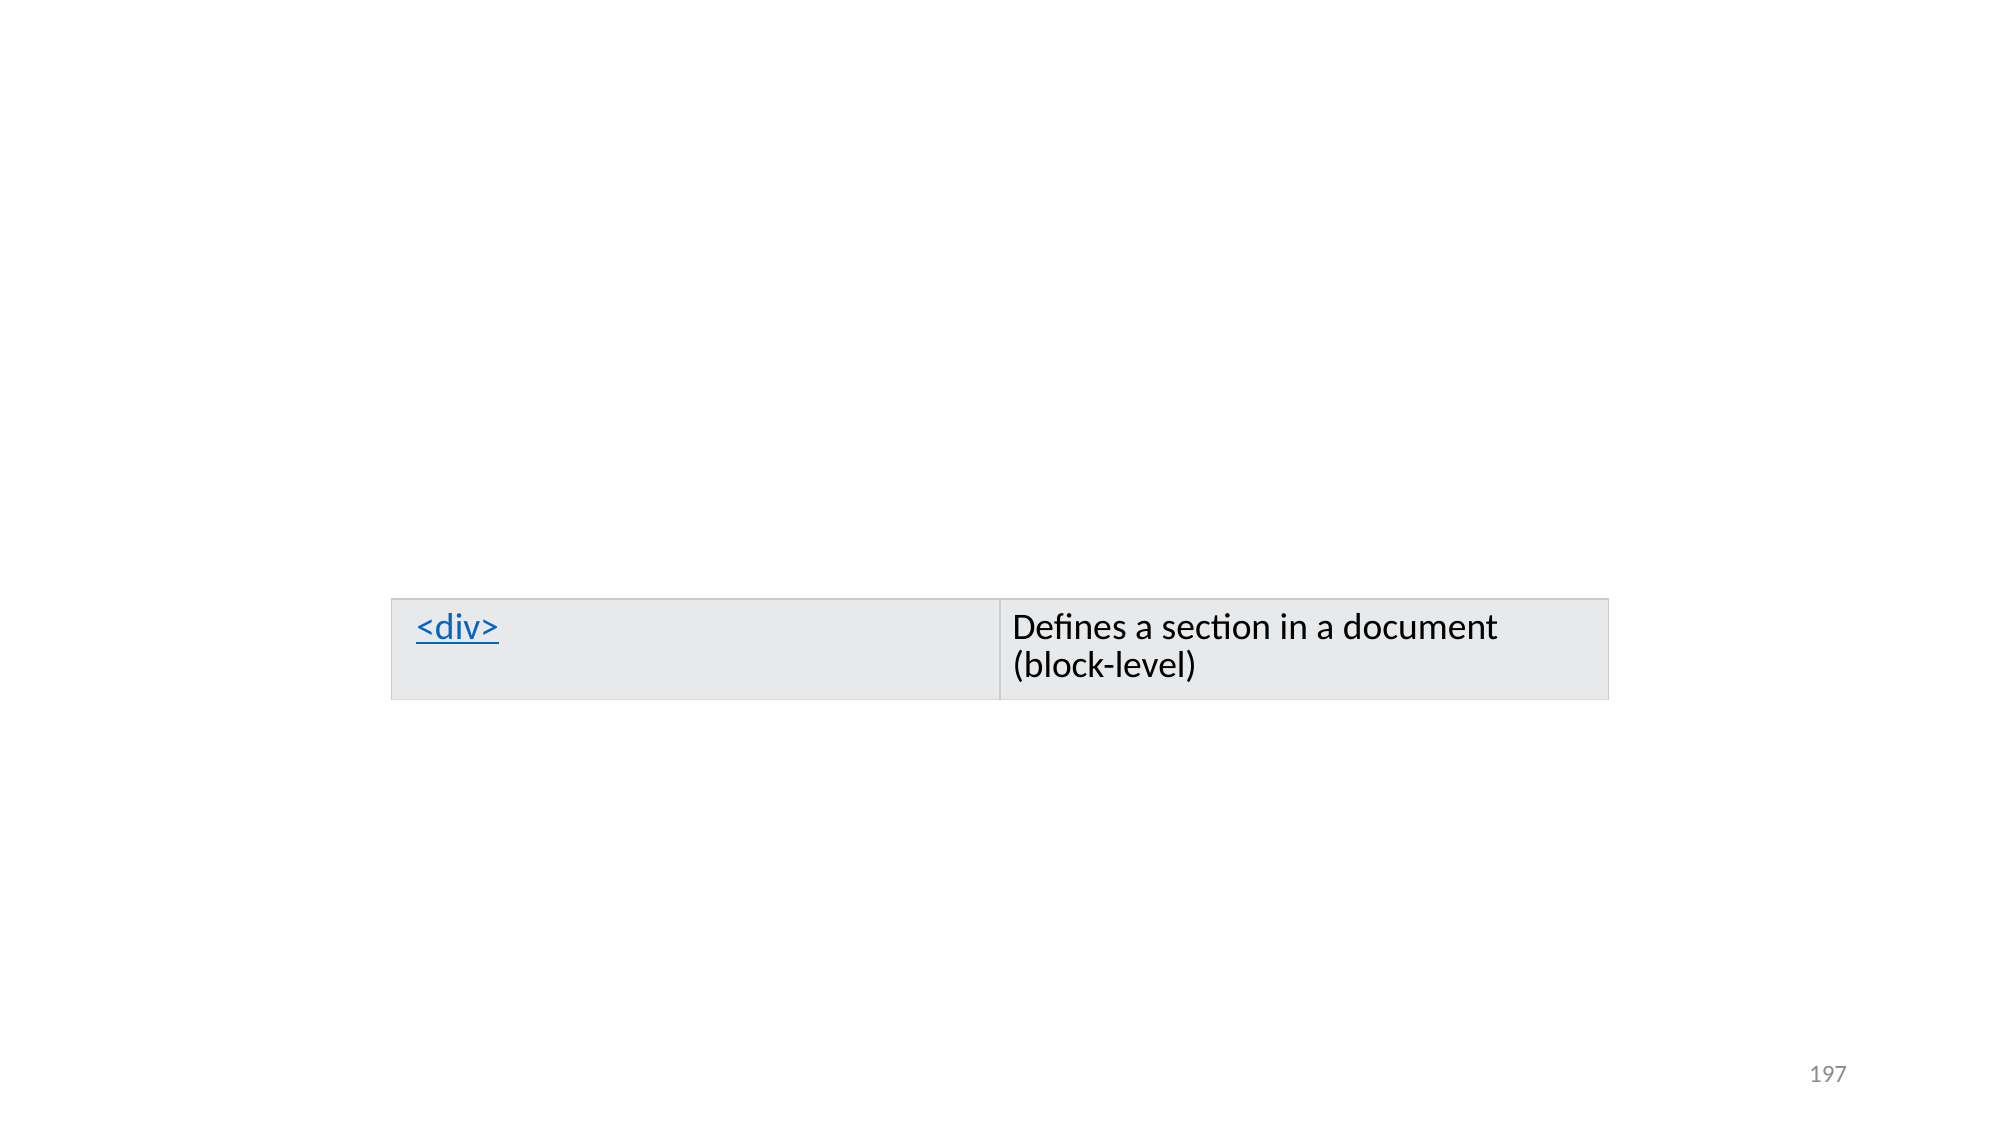

#
| <div> | Defines a section in a document (block-level) |
| --- | --- |

197